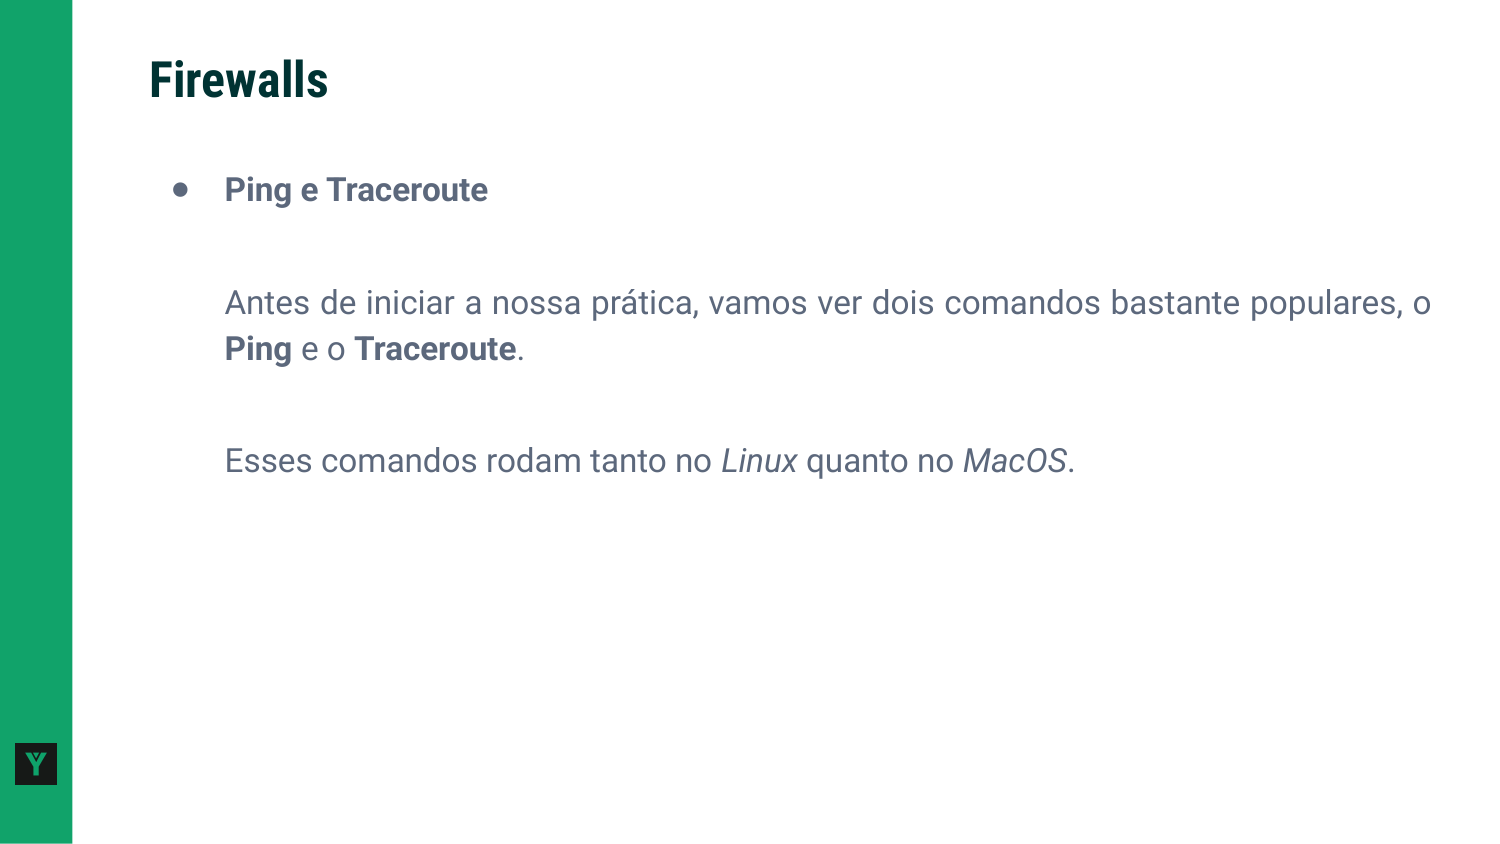

# Firewalls
Ping e Traceroute

Antes de iniciar a nossa prática, vamos ver dois comandos bastante populares, o Ping e o Traceroute.

Esses comandos rodam tanto no Linux quanto no MacOS.